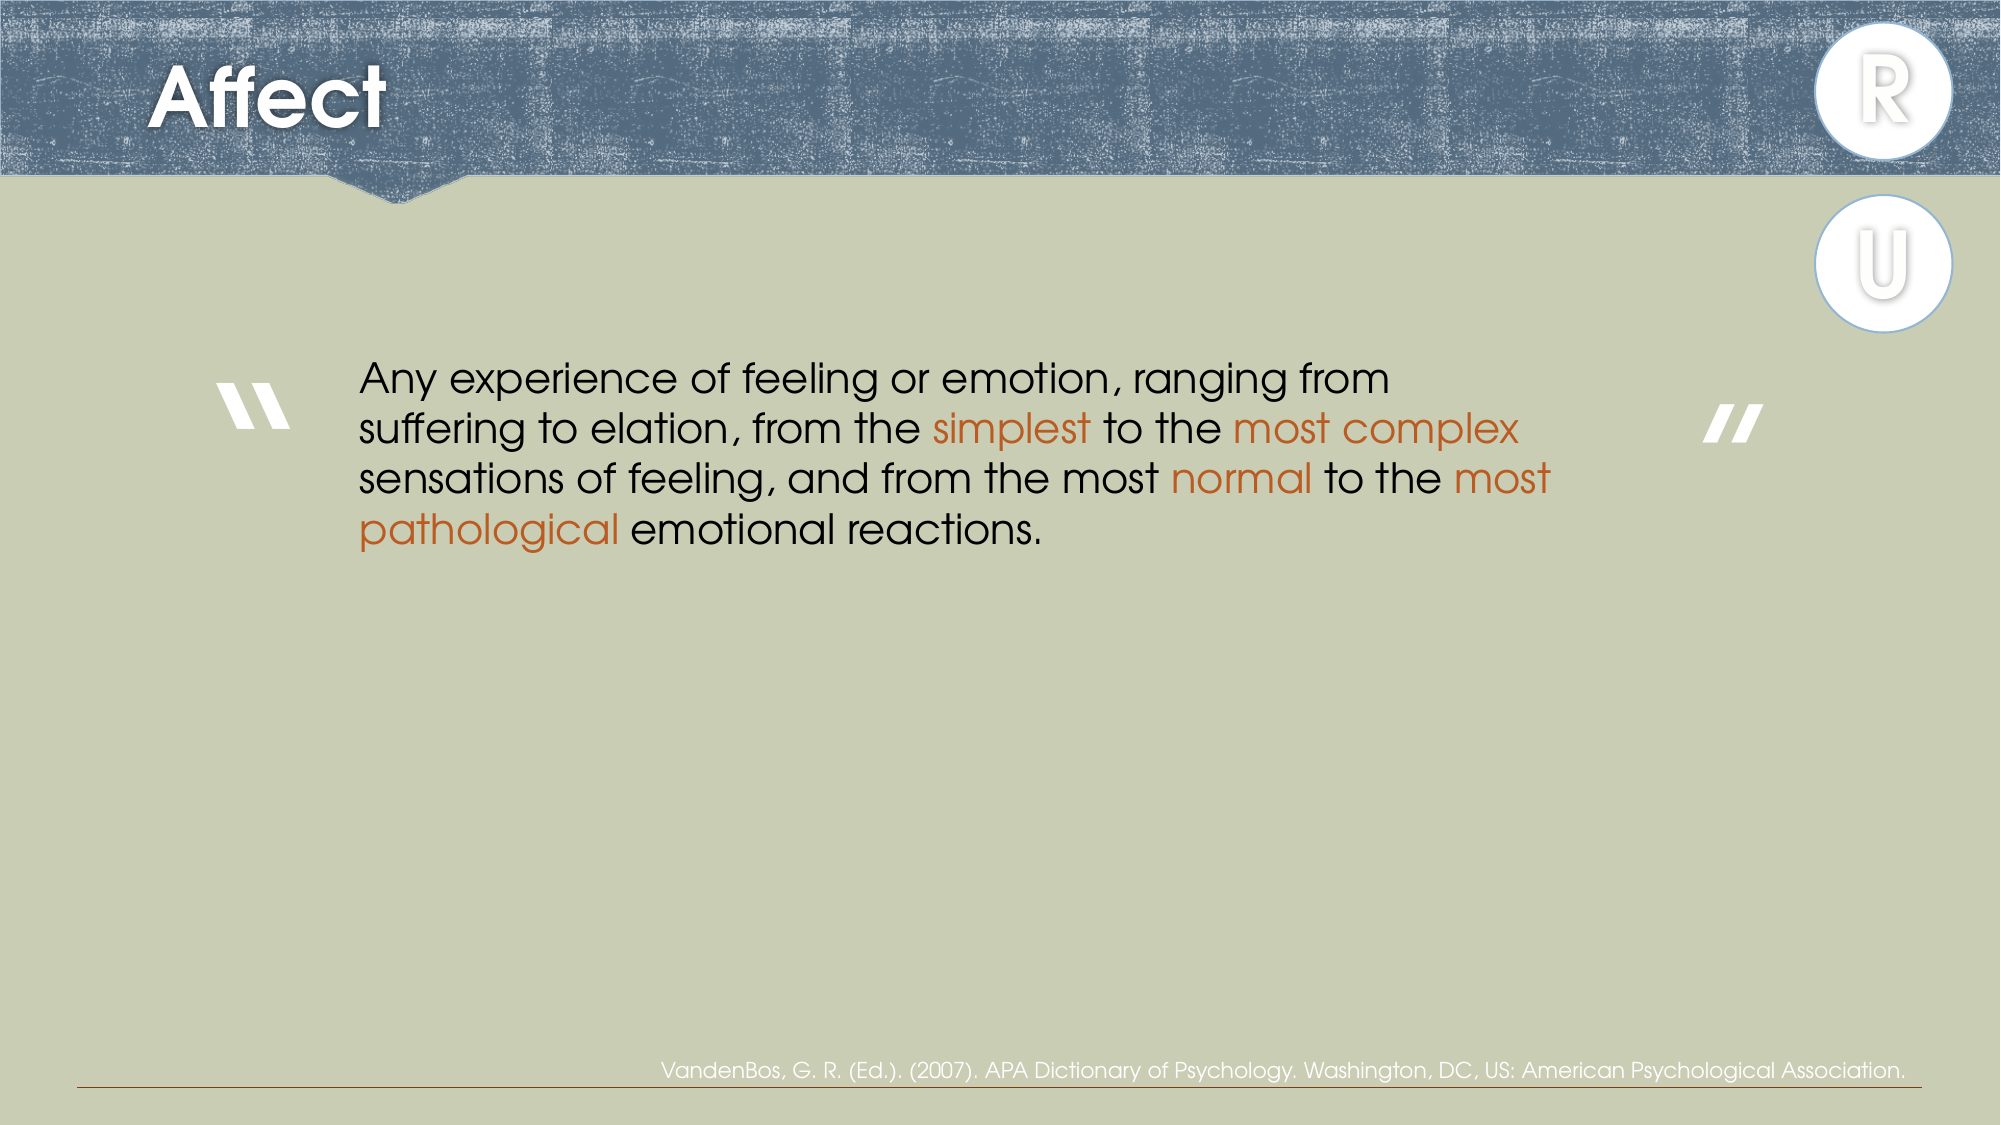

R
# Affect

U
“
”

Any experience of feeling or emotion, ranging from suffering to elation, from the simplest to the most complex sensations of feeling, and from the most normal to the most pathological emotional reactions.
VandenBos, G. R. (Ed.). (2007). APA Dictionary of Psychology. Washington, DC, US: American Psychological Association.